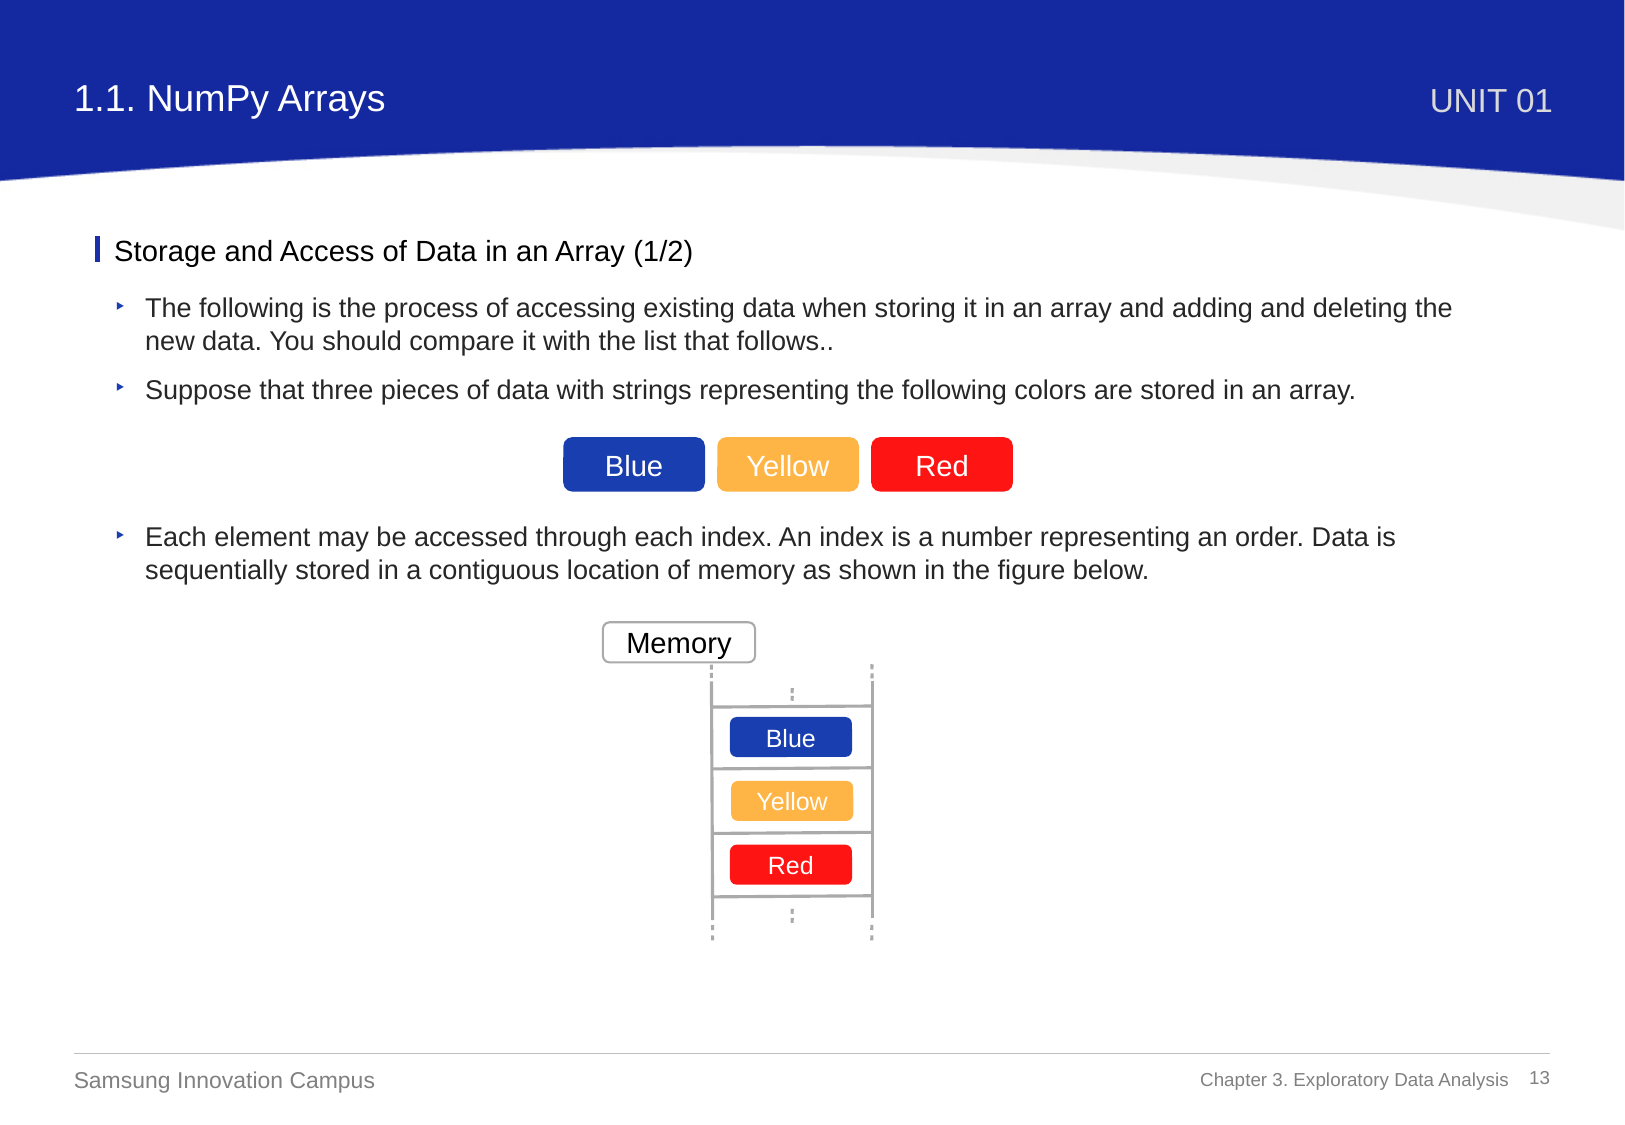

1.1. NumPy Arrays
UNIT 01
Storage and Access of Data in an Array (1/2)
The following is the process of accessing existing data when storing it in an array and adding and deleting the new data. You should compare it with the list that follows..
Suppose that three pieces of data with strings representing the following colors are stored in an array.

Each element may be accessed through each index. An index is a number representing an order. Data is sequentially stored in a contiguous location of memory as shown in the figure below.
Blue
Yellow
Red
Memory
Blue
Yellow
Red